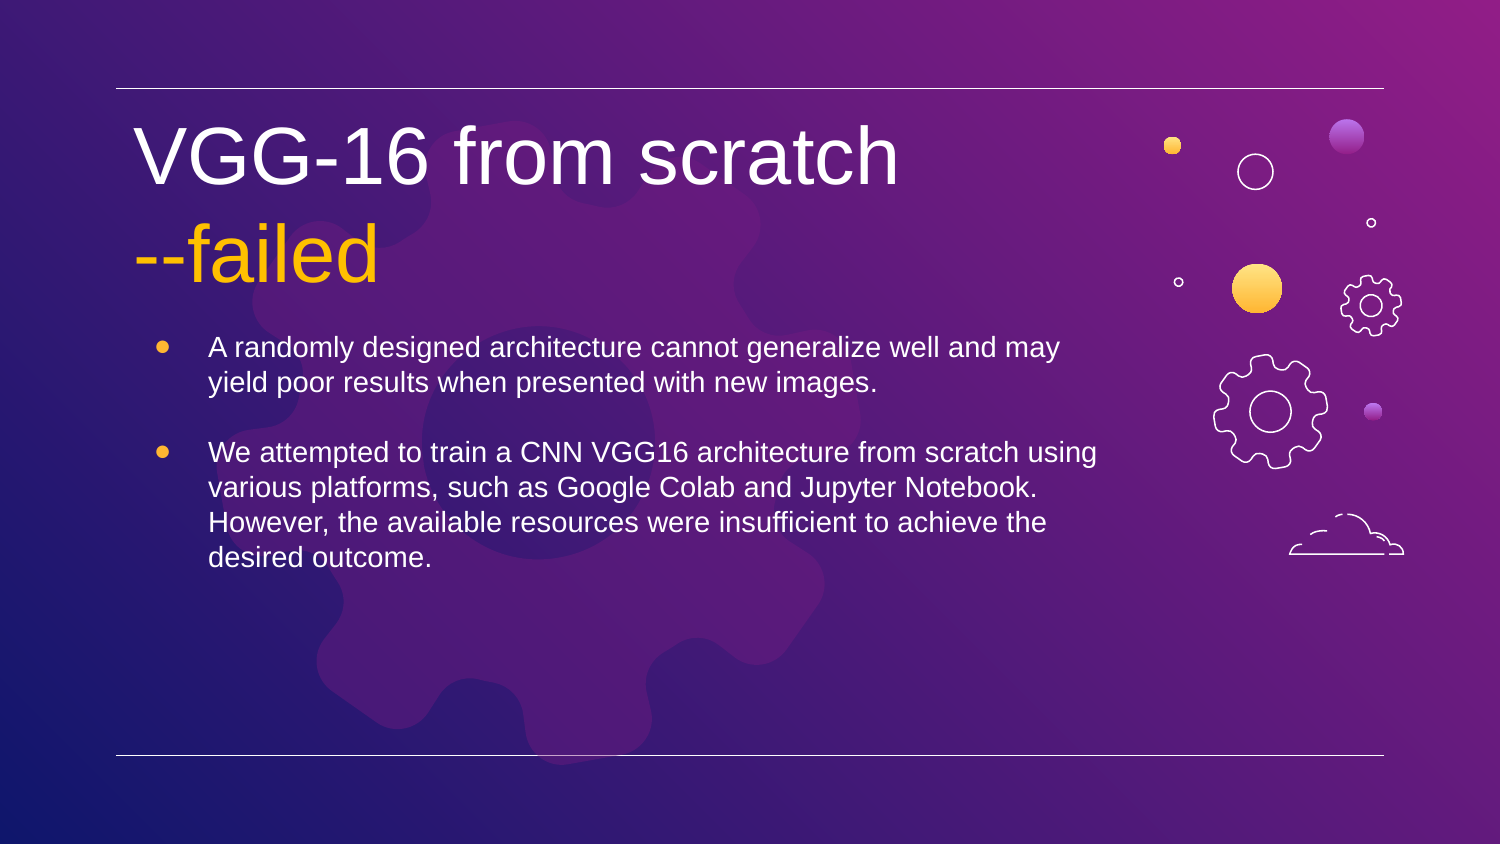

# VGG-16 from scratch --failed

A randomly designed architecture cannot generalize well and may yield poor results when presented with new images.

We attempted to train a CNN VGG16 architecture from scratch using various platforms, such as Google Colab and Jupyter Notebook. However, the available resources were insufficient to achieve the desired outcome.